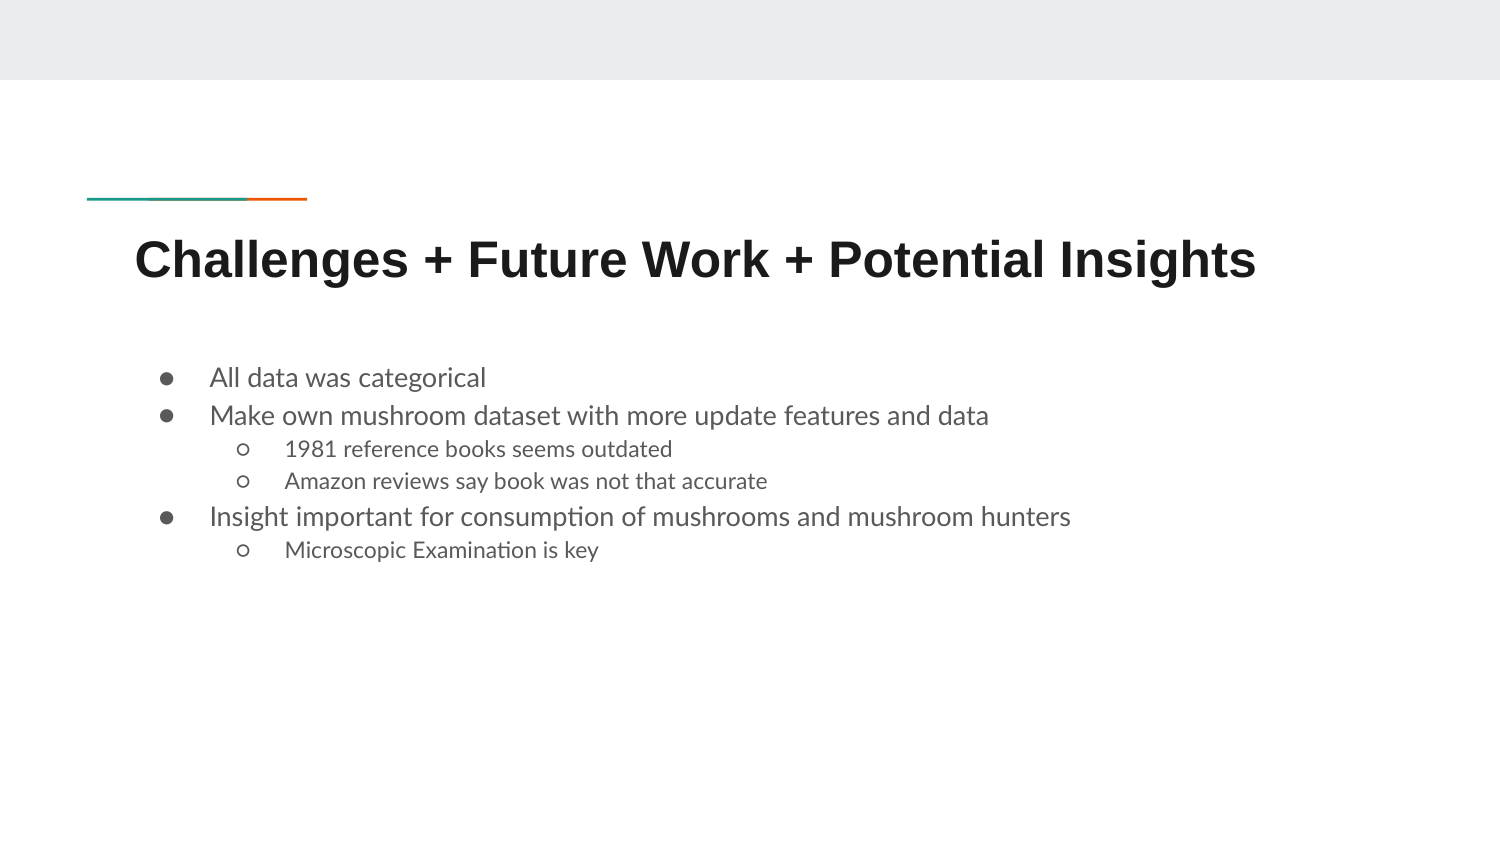

# Challenges + Future Work + Potential Insights
All data was categorical
Make own mushroom dataset with more update features and data
1981 reference books seems outdated
Amazon reviews say book was not that accurate
Insight important for consumption of mushrooms and mushroom hunters
Microscopic Examination is key